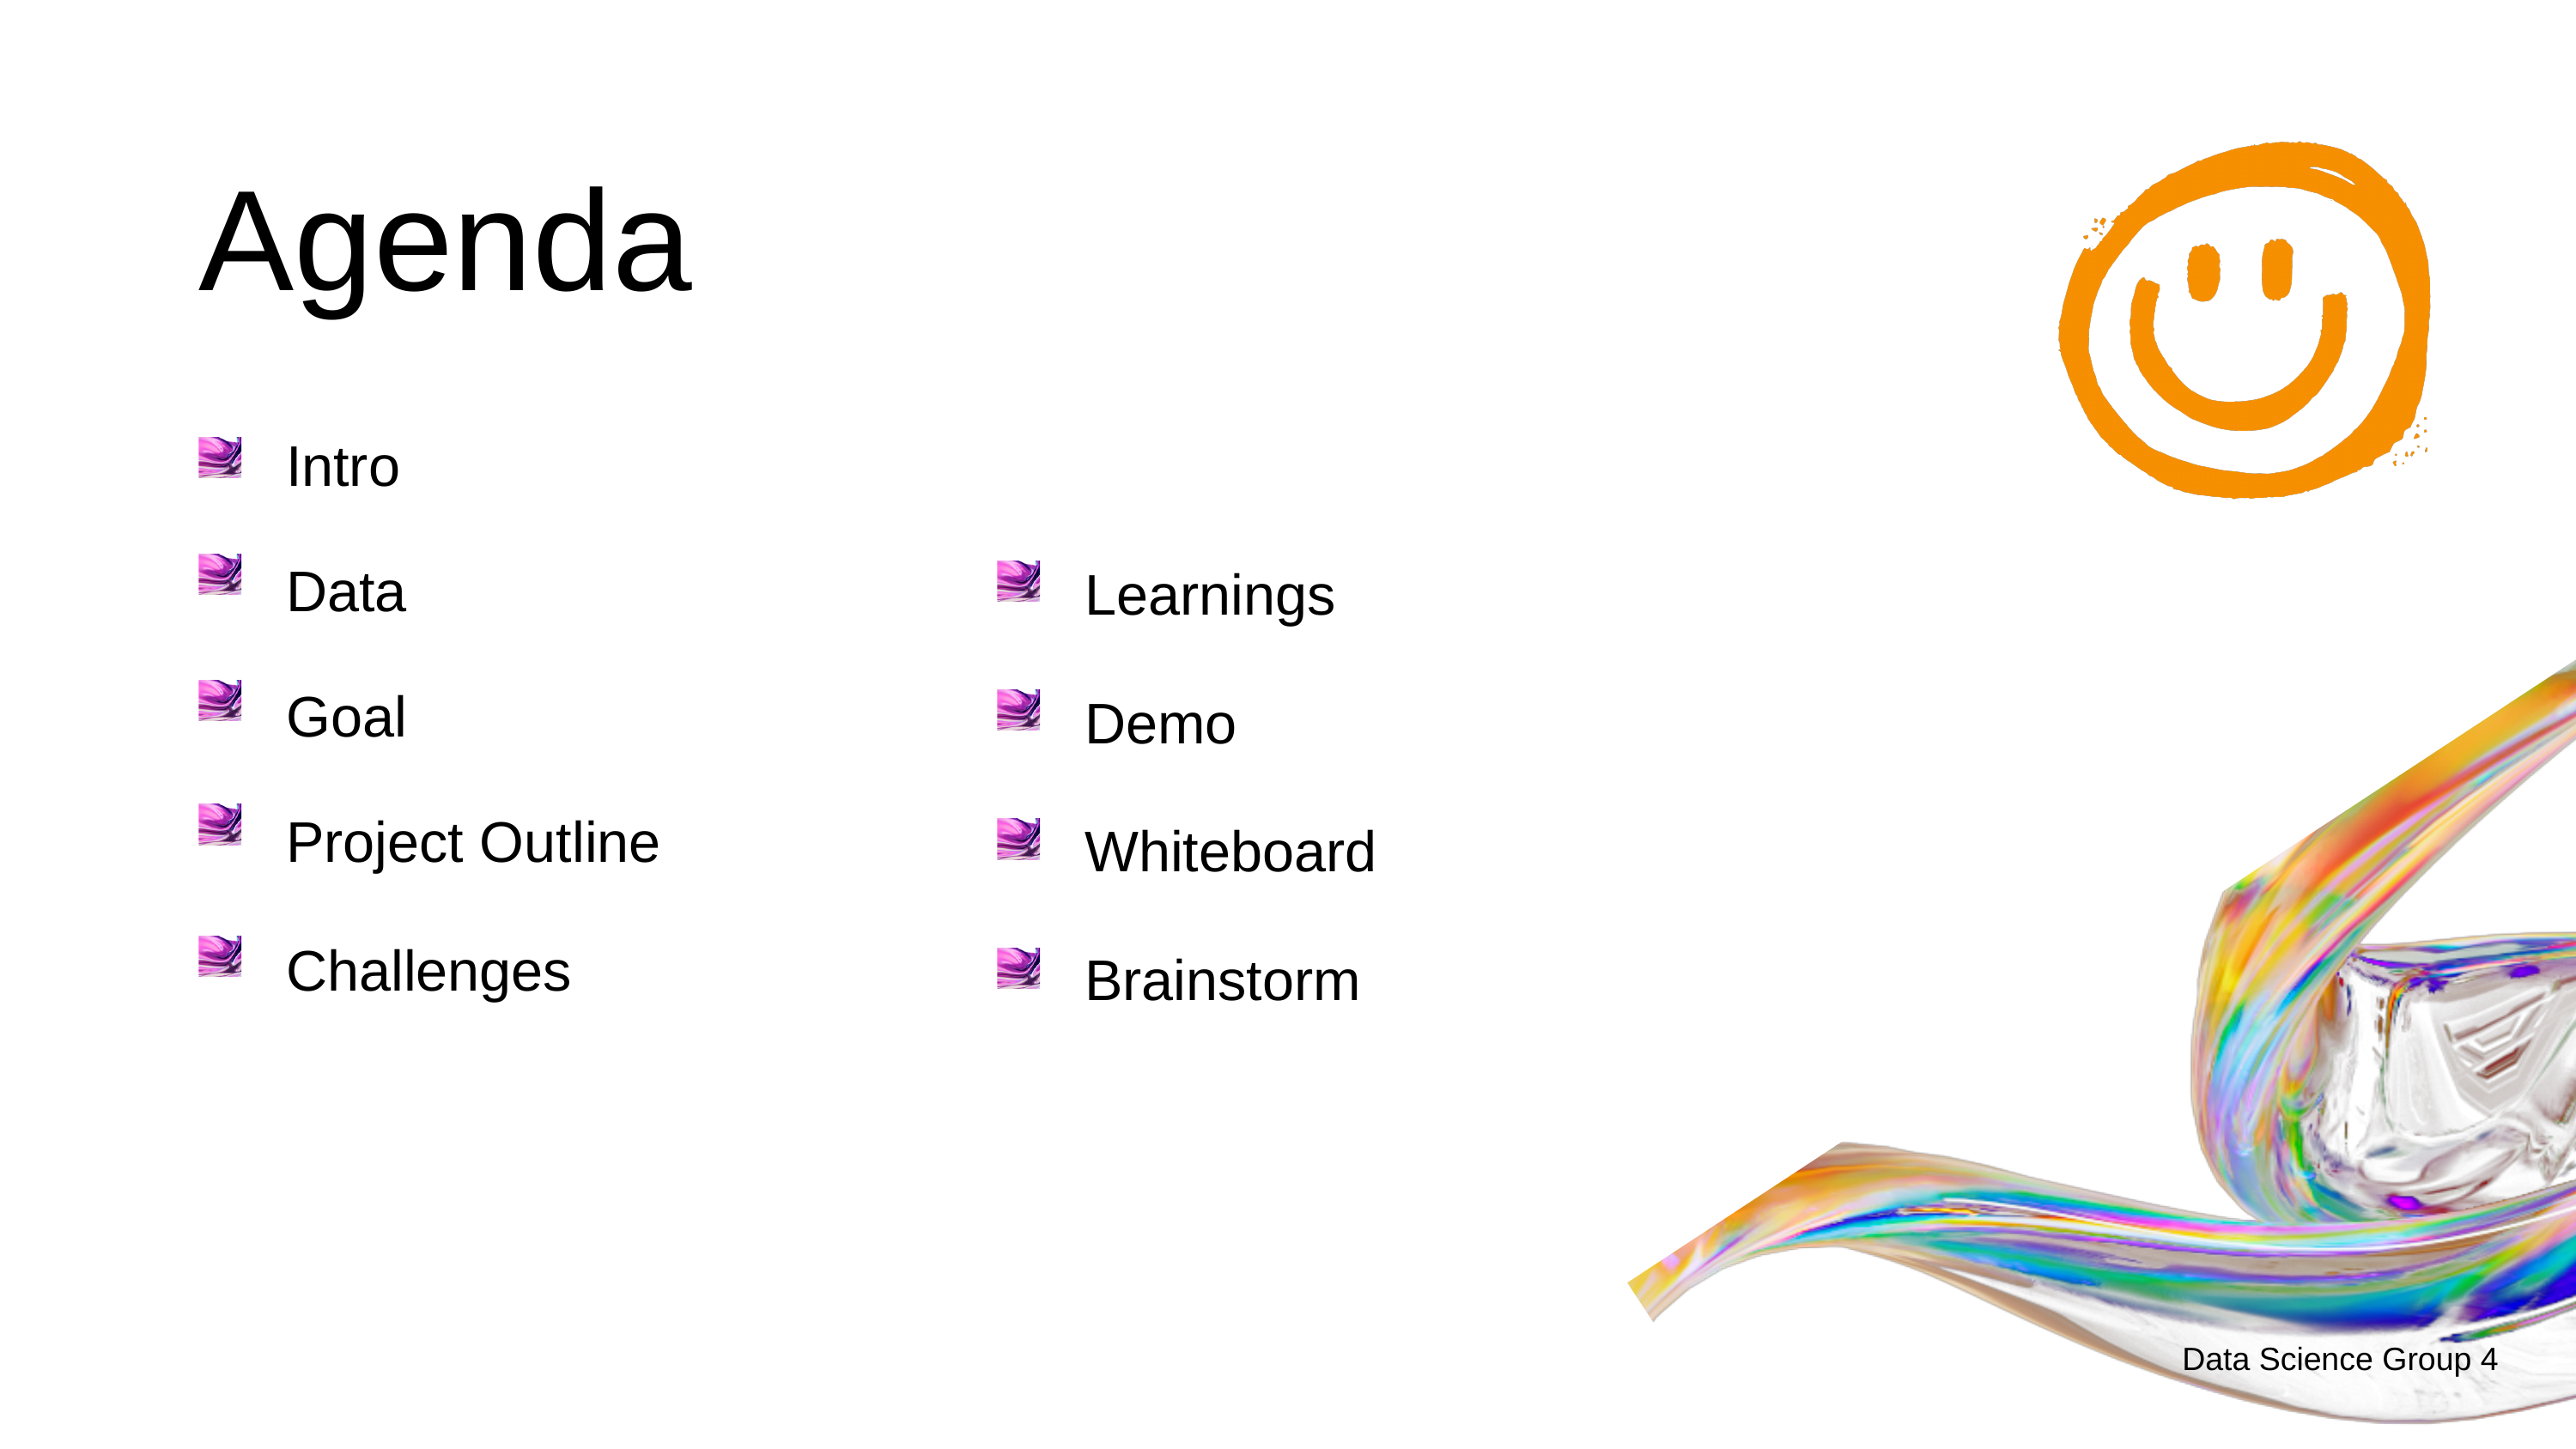

Agenda
Intro

Learnings

Data

Goal

Demo

Project Outline

Whiteboard

Challenges

Brainstorm

Data Science Group 4